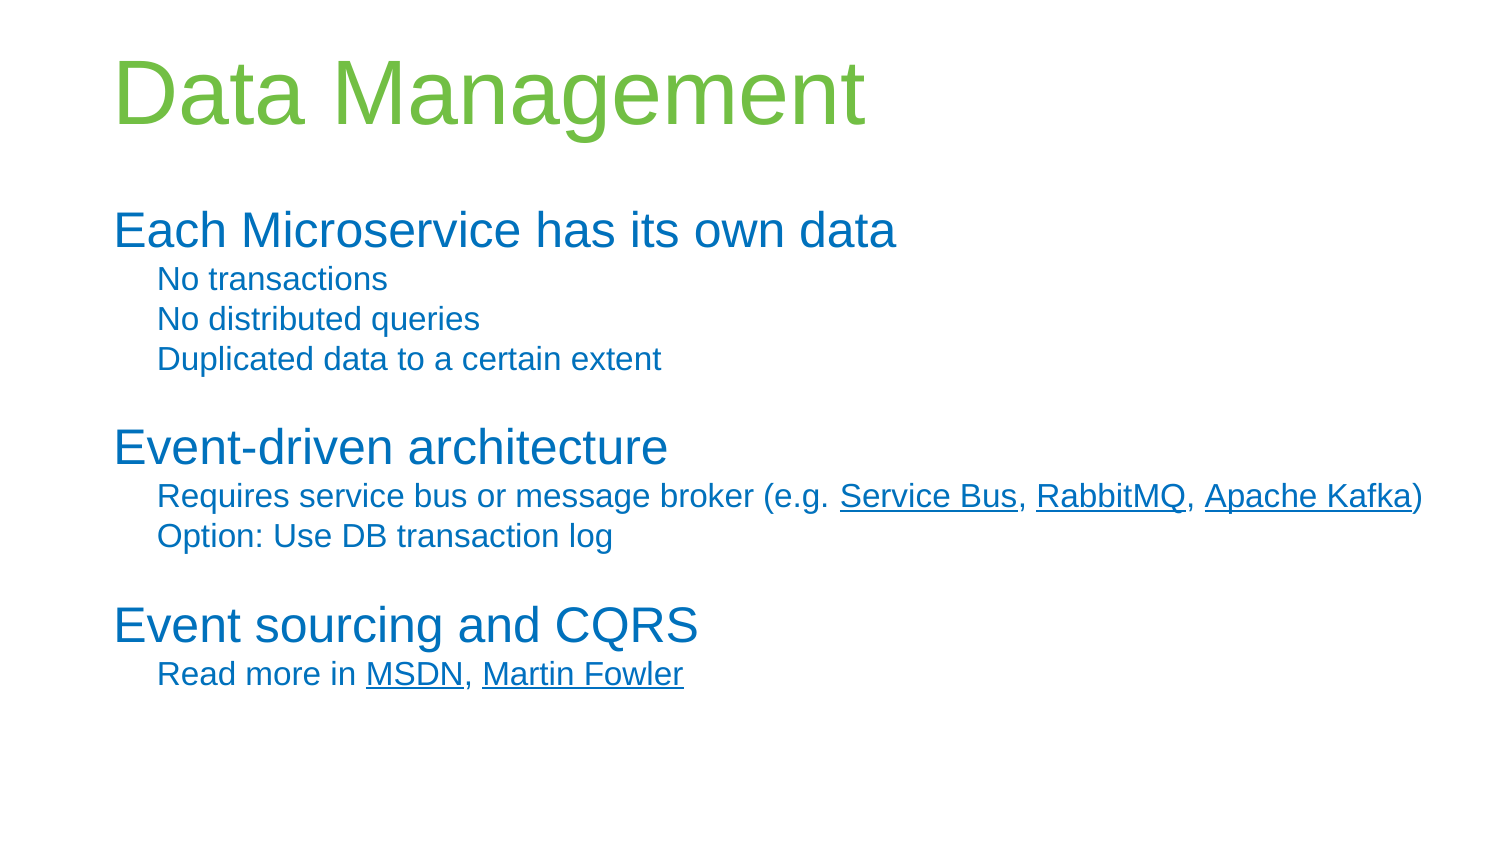

# Data Management
Each Microservice has its own data
No transactions
No distributed queries
Duplicated data to a certain extent
Event-driven architecture
Requires service bus or message broker (e.g. Service Bus, RabbitMQ, Apache Kafka)
Option: Use DB transaction log
Event sourcing and CQRS
Read more in MSDN, Martin Fowler